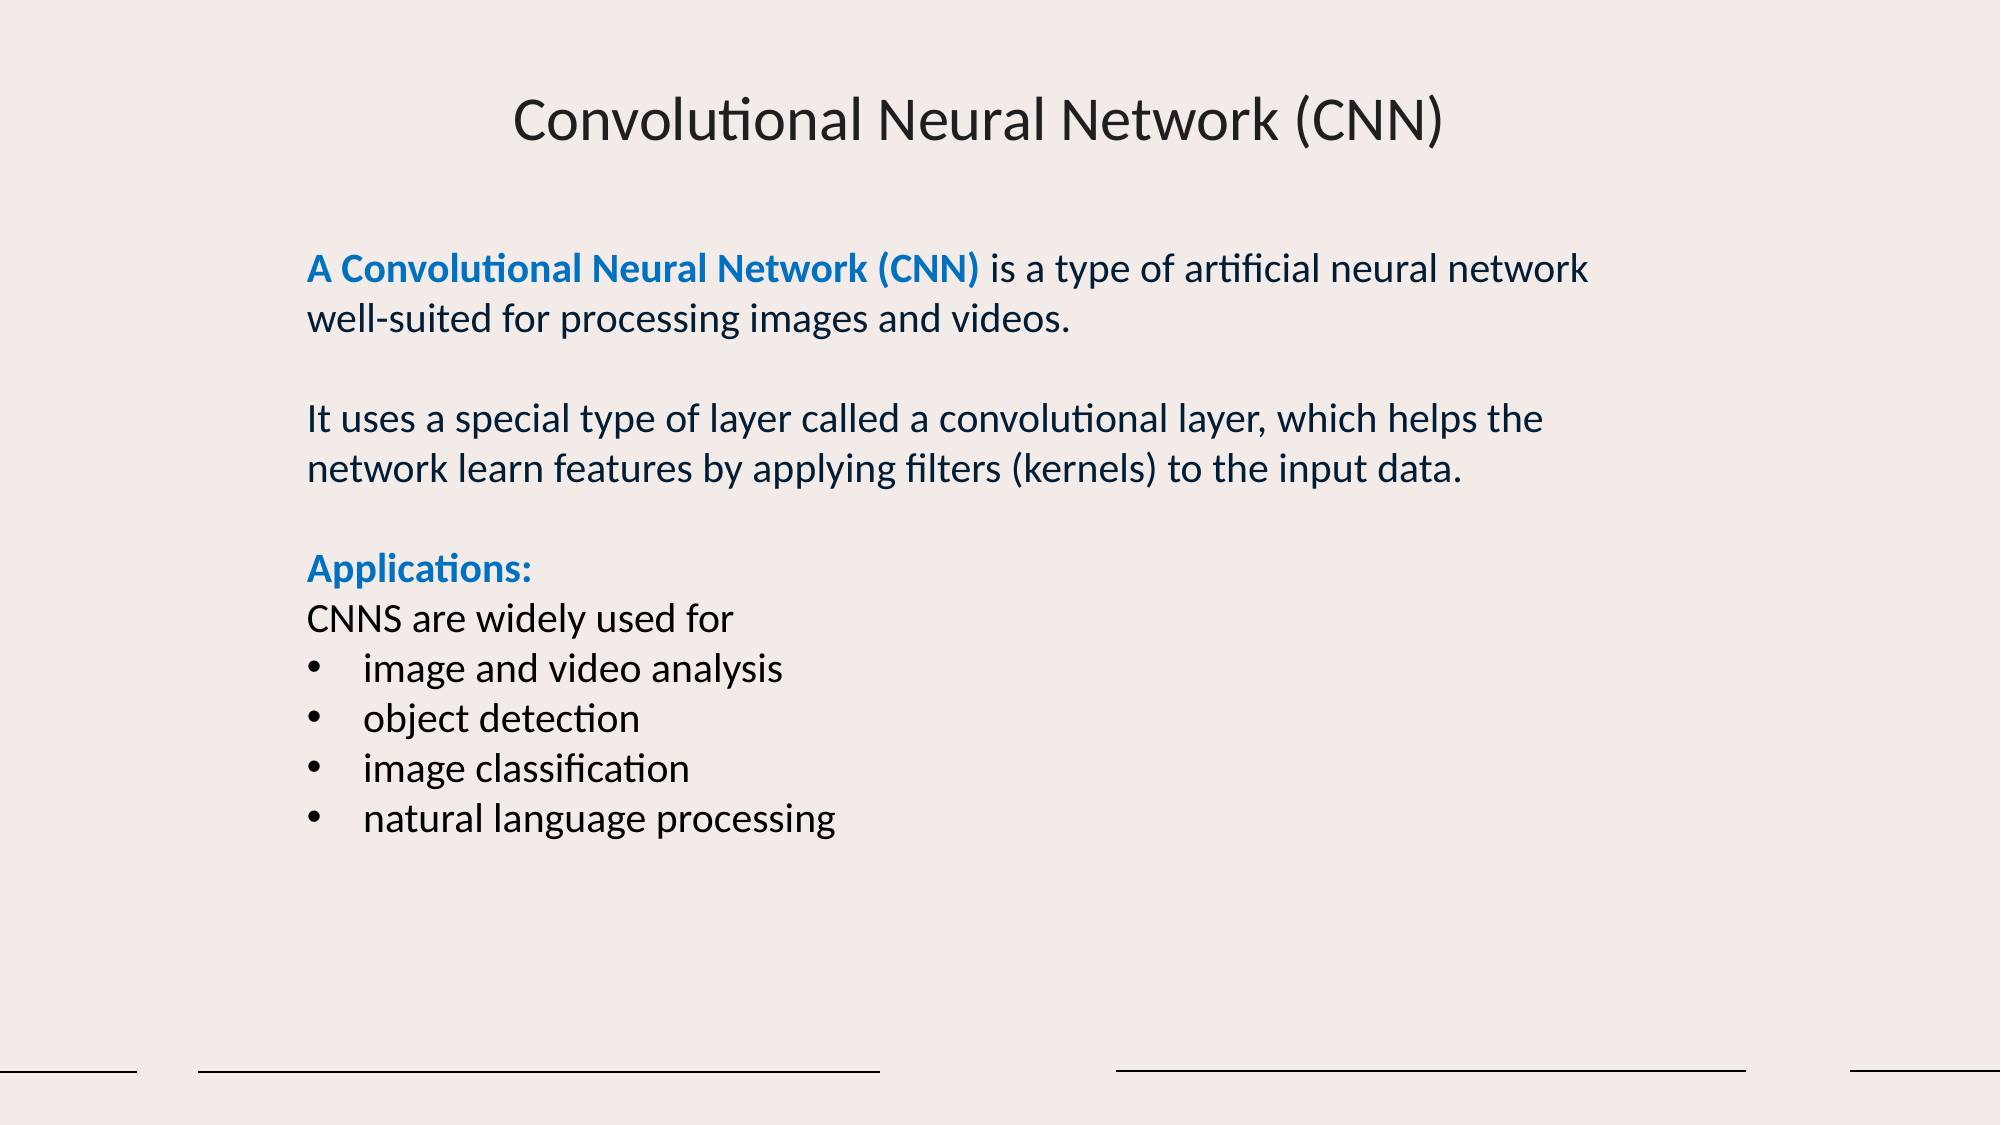

Convolutional Neural Network (CNN)
A Convolutional Neural Network (CNN) is a type of artificial neural network well-suited for processing images and videos.

It uses a special type of layer called a convolutional layer, which helps the network learn features by applying filters (kernels) to the input data.

Applications:
CNNS are widely used for
image and video analysis
object detection
image classification
natural language processing